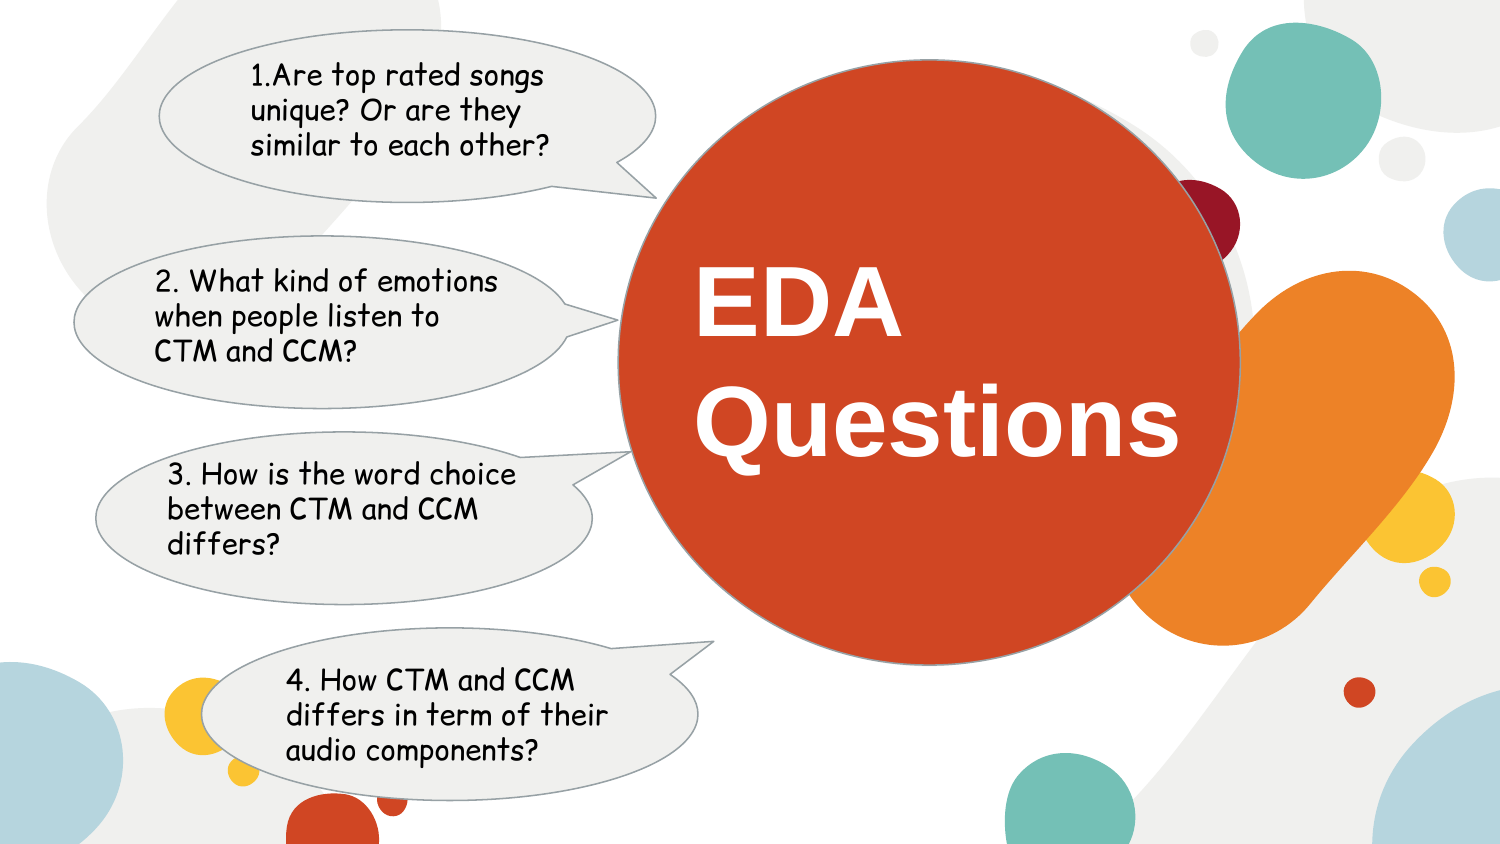

1.Are top rated songs unique? Or are they similar to each other?

EDA Questions

2. What kind of emotions when people listen to CTM and CCM?

3. How is the word choice between CTM and CCM differs?

4. How CTM and CCM differs in term of their audio components?